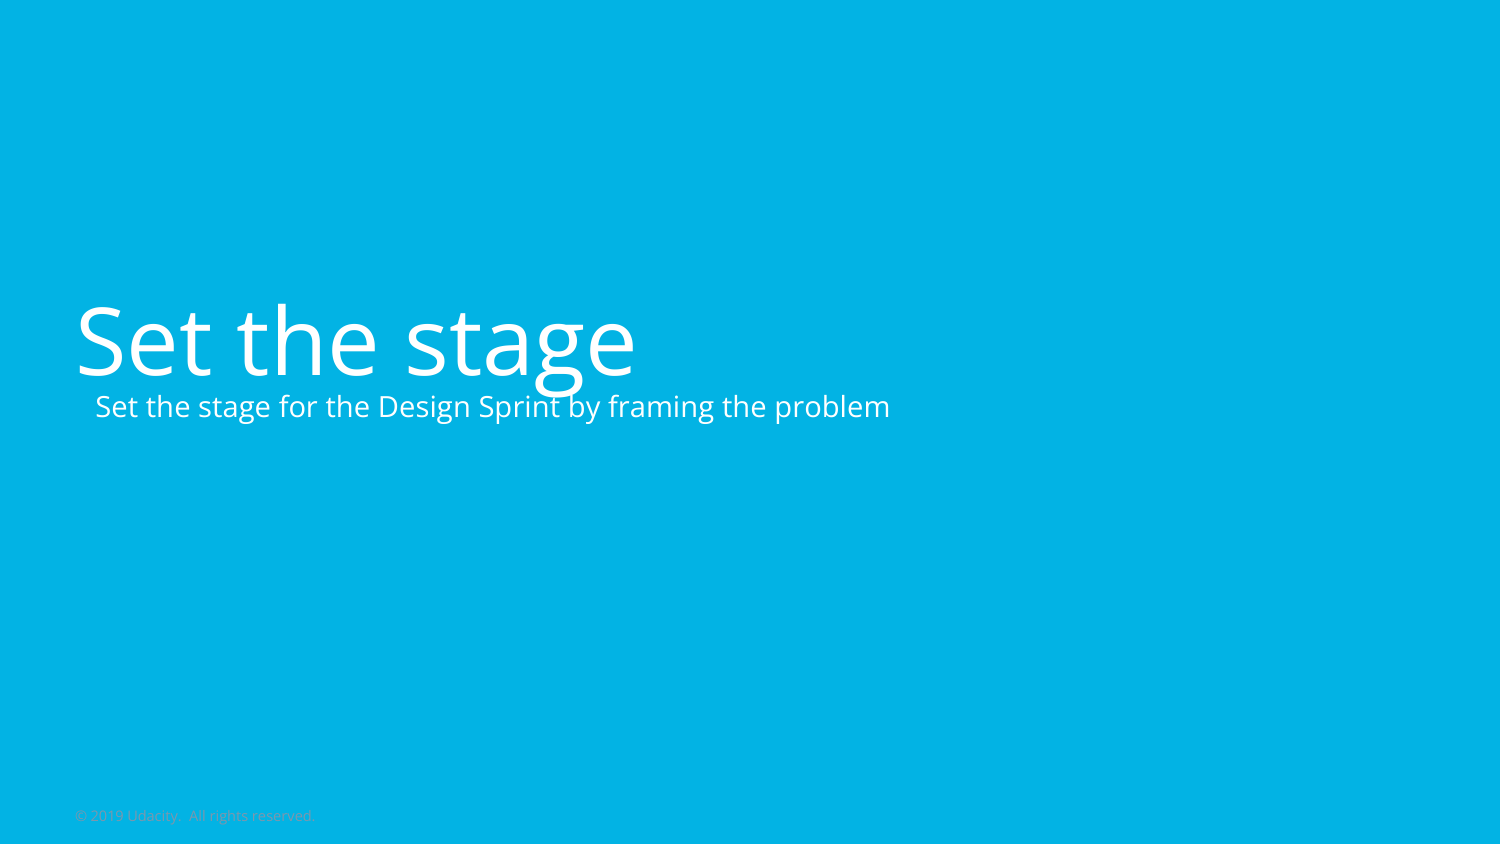

# Set the stage
Set the stage for the Design Sprint by framing the problem
© 2019 Udacity.  All rights reserved.